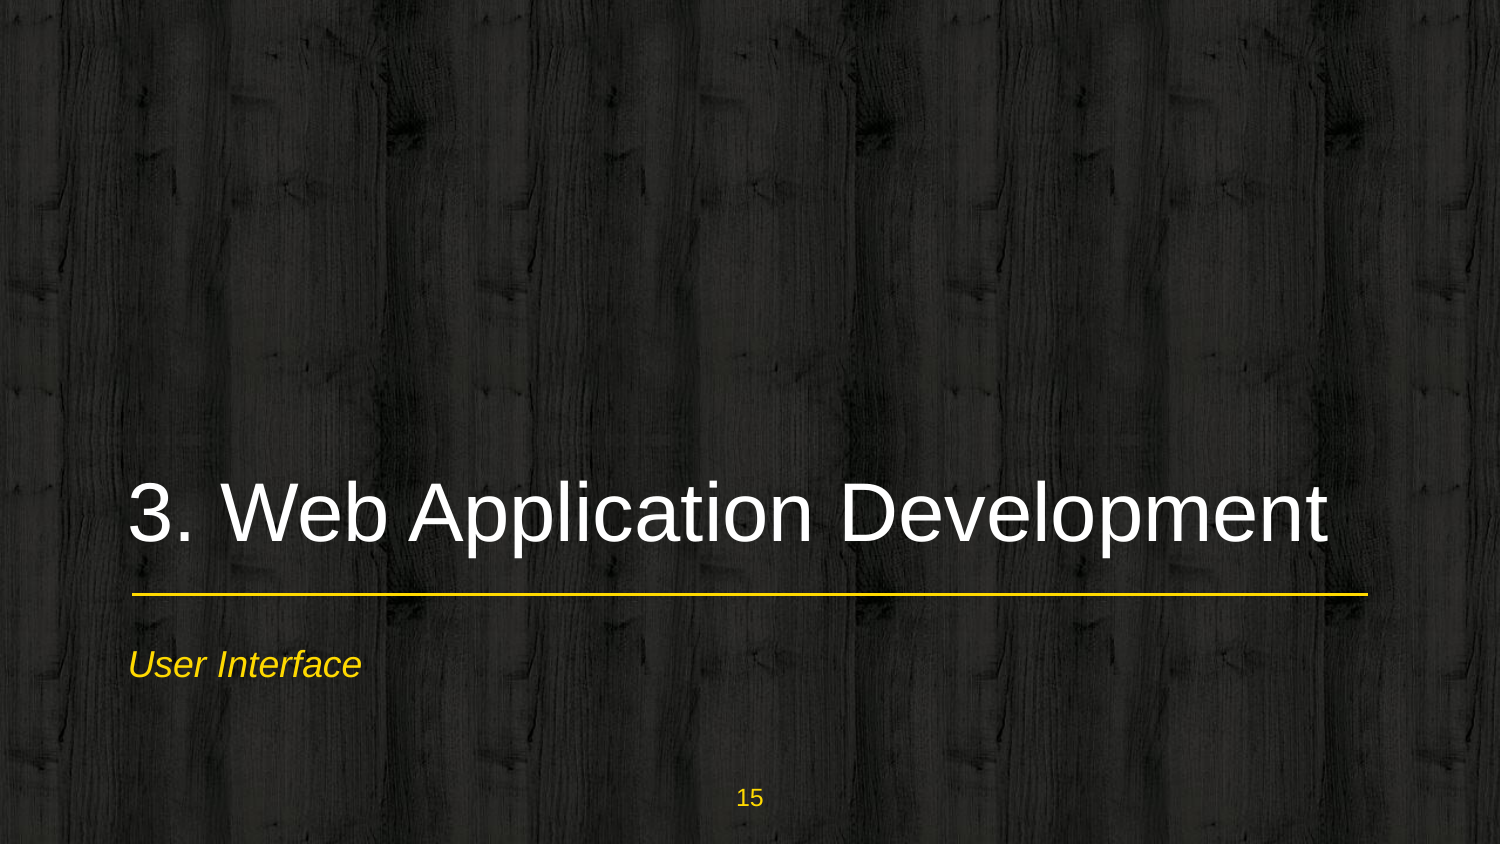

# 3. Web Application Development
User Interface
15